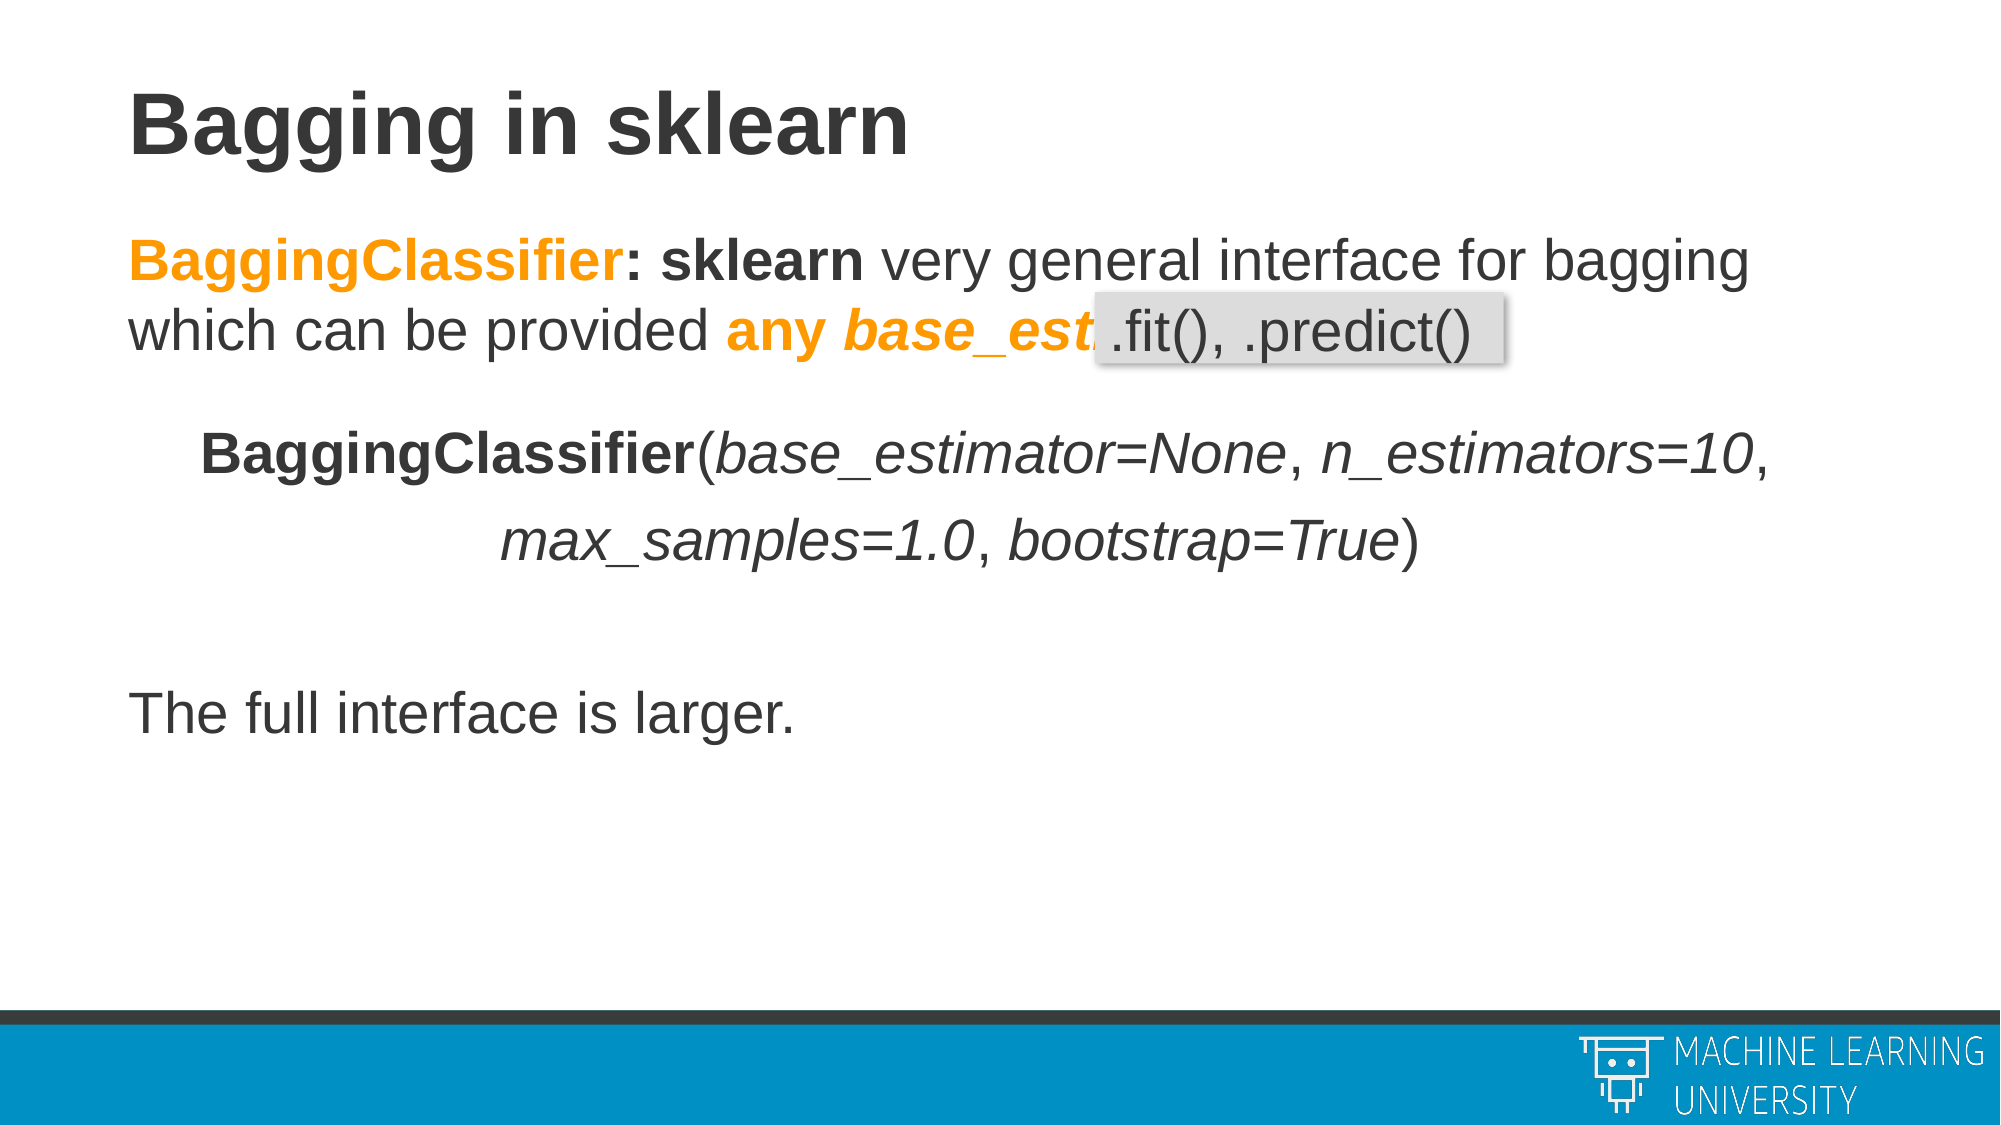

# Bagging in sklearn
BaggingClassifier: sklearn very general interface for bagging which can be provided any base_estimator -

BaggingClassifier(base_estimator=None, n_estimators=10,
		max_samples=1.0, bootstrap=True)

The full interface is larger.
.fit(), .predict()